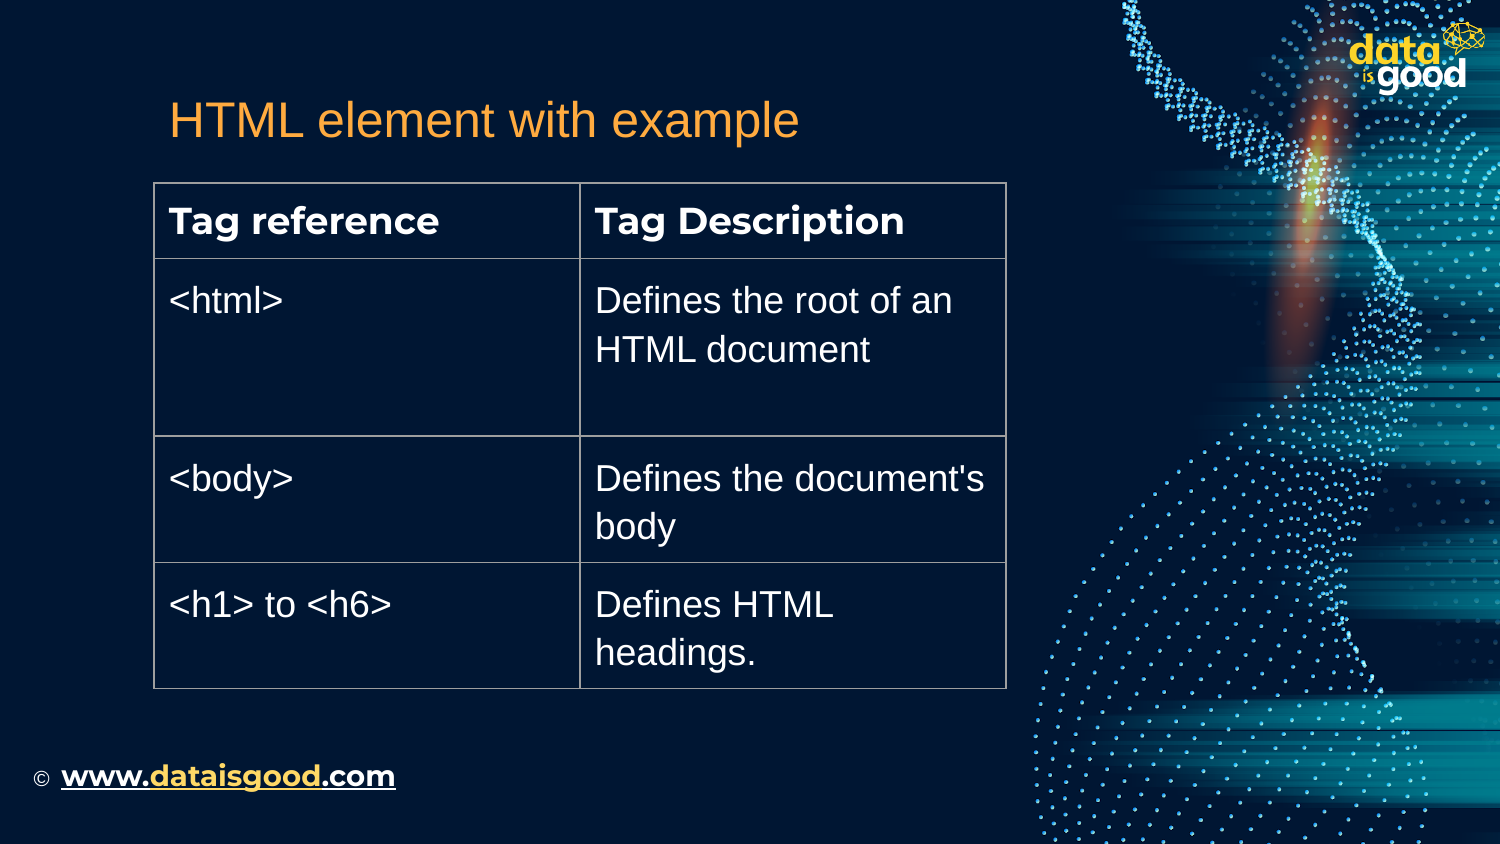

# HTML element with example
| Tag reference | Tag Description |
| --- | --- |
| <html> | Defines the root of an HTML document |
| <body> | Defines the document's body |
| <h1> to <h6> | Defines HTML headings. |